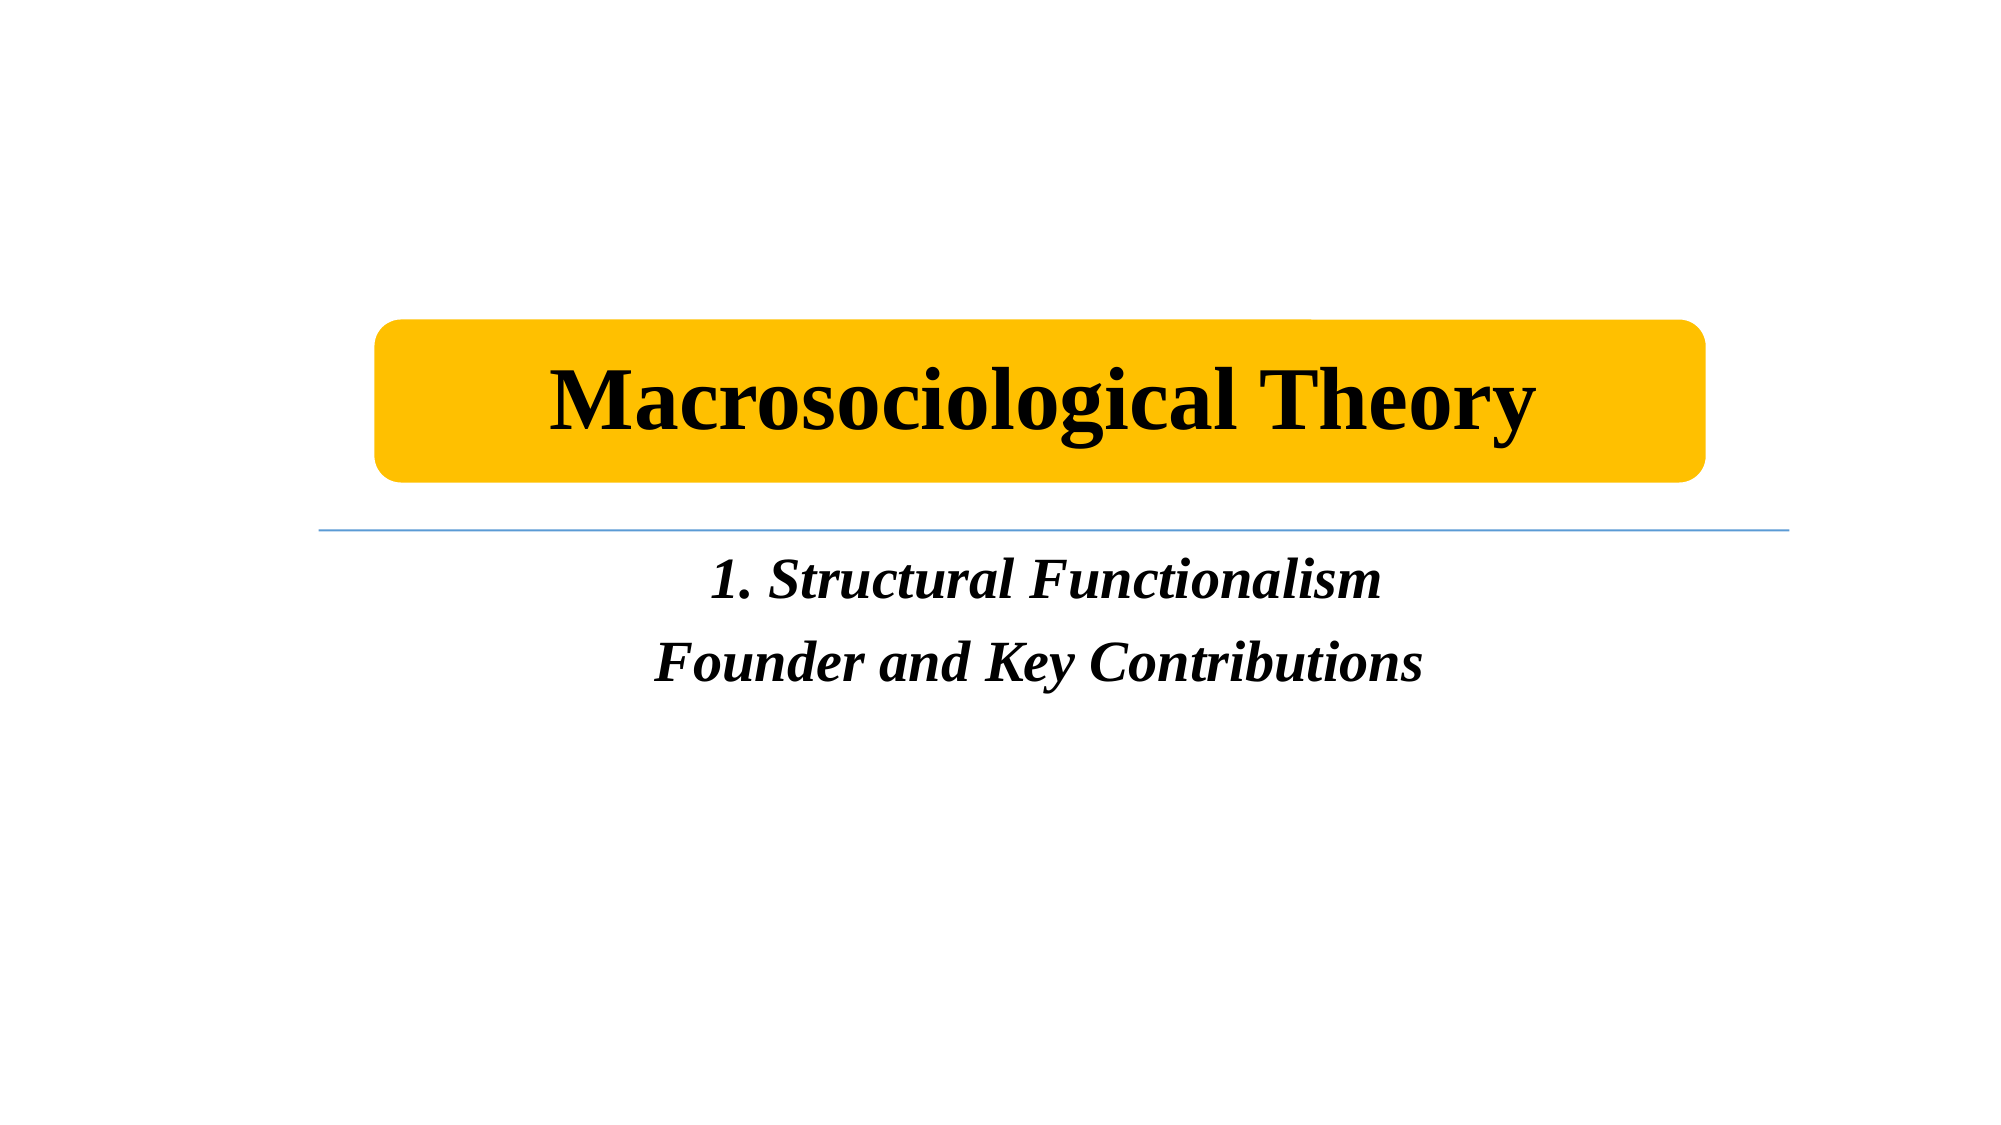

Macrosociological Theory
1. Structural Functionalism
Founder and Key Contributions